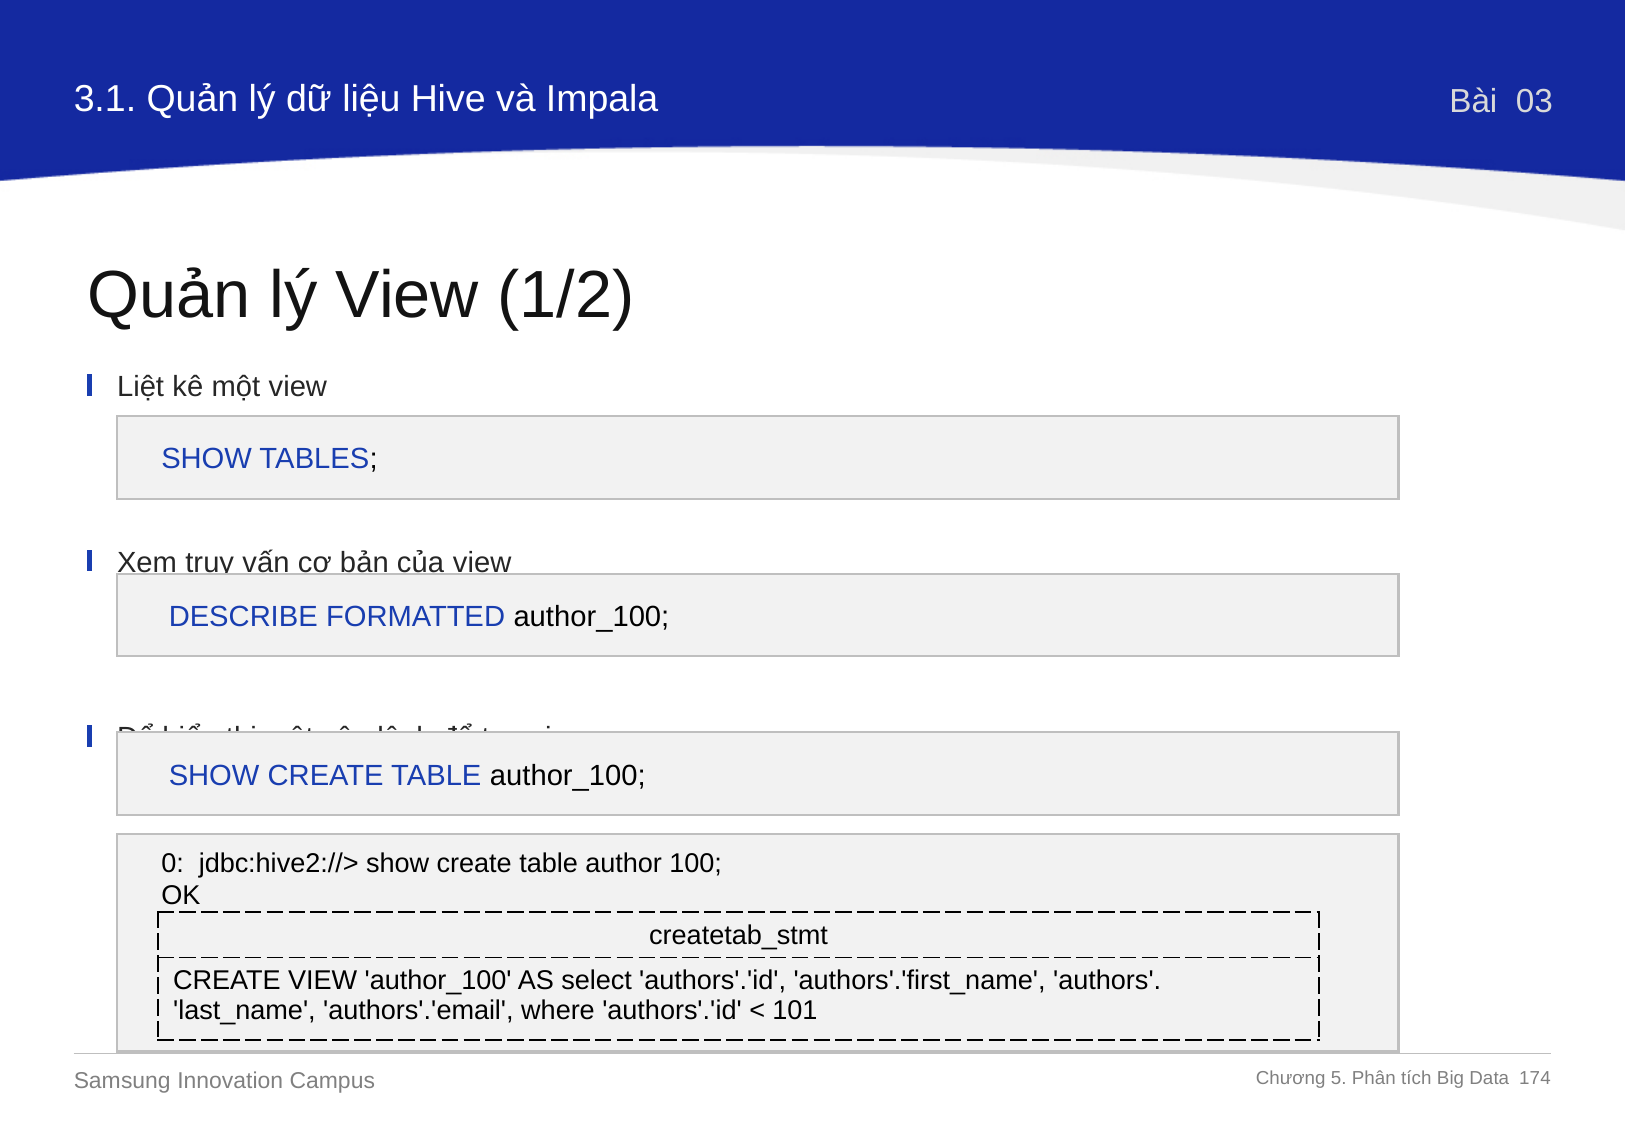

3.1. Quản lý dữ liệu Hive và Impala
Bài  03
Quản lý View (1/2)
Liệt kê một view

Xem truy vấn cơ bản của view

Để hiển thị một câu lệnh để tạo view
SHOW TABLES;
﻿ DESCRIBE FORMATTED author_100;
﻿ SHOW CREATE TABLE author_100;
0:  jdbc:hive2://> show create table author 100;
OK

| createtab\_stmt |
| --- |
| CREATE VIEW 'author\_100' AS select 'authors'.'id', 'authors'.'first\_name', 'authors'. 'last\_name', 'authors'.'email', where 'authors'.'id' < 101 |